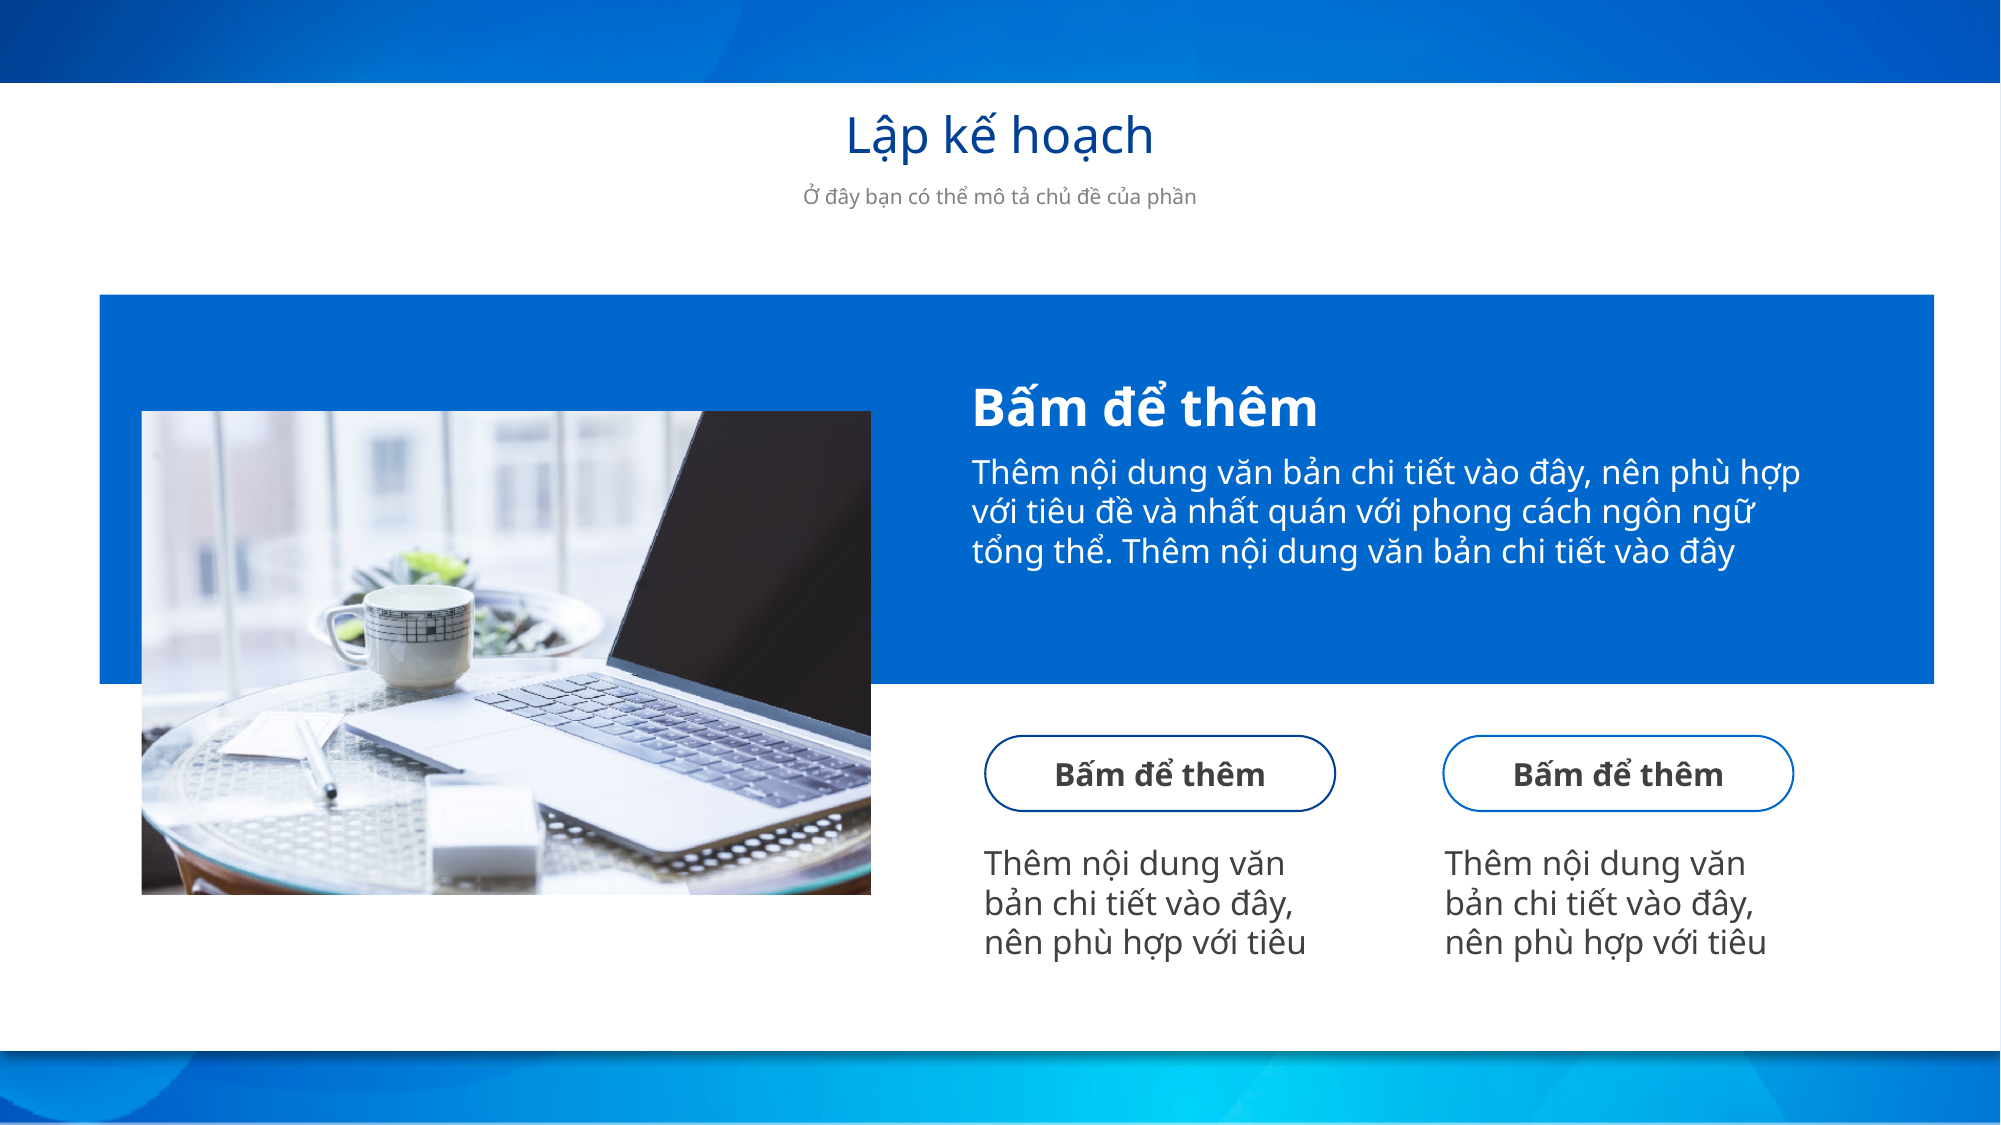

Lập kế hoạch
Ở đây bạn có thể mô tả chủ đề của phần

Bấm để thêm

Thêm nội dung văn bản chi tiết vào đây, nên phù hợp với tiêu đề và nhất quán với phong cách ngôn ngữ tổng thể. Thêm nội dung văn bản chi tiết vào đây
Bấm để thêm
Thêm nội dung văn bản chi tiết vào đây, nên phù hợp với tiêu
Bấm để thêm
Thêm nội dung văn bản chi tiết vào đây, nên phù hợp với tiêu